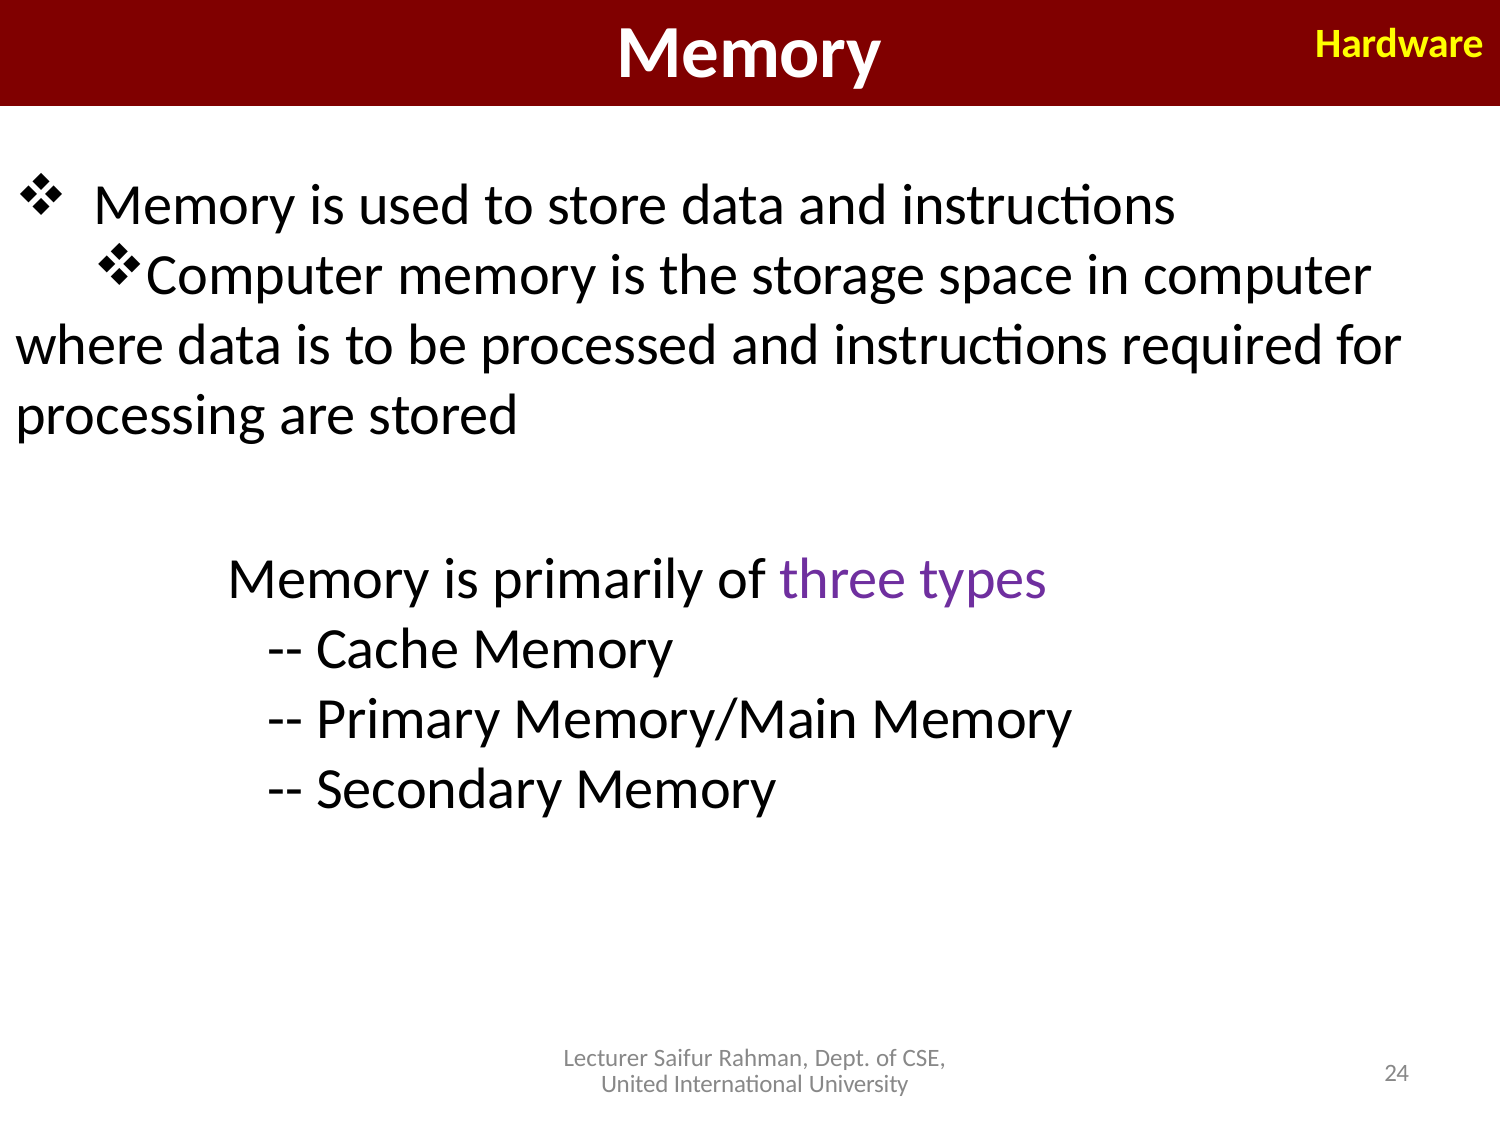

# Memory
Hardware
Memory is used to store data and instructions
Computer memory is the storage space in computer where data is to be processed and instructions required for processing are stored

Memory is primarily of three types
-- Cache Memory
-- Primary Memory/Main Memory
-- Secondary Memory
24
Lecturer Saifur Rahman, Dept. of CSE, United International University